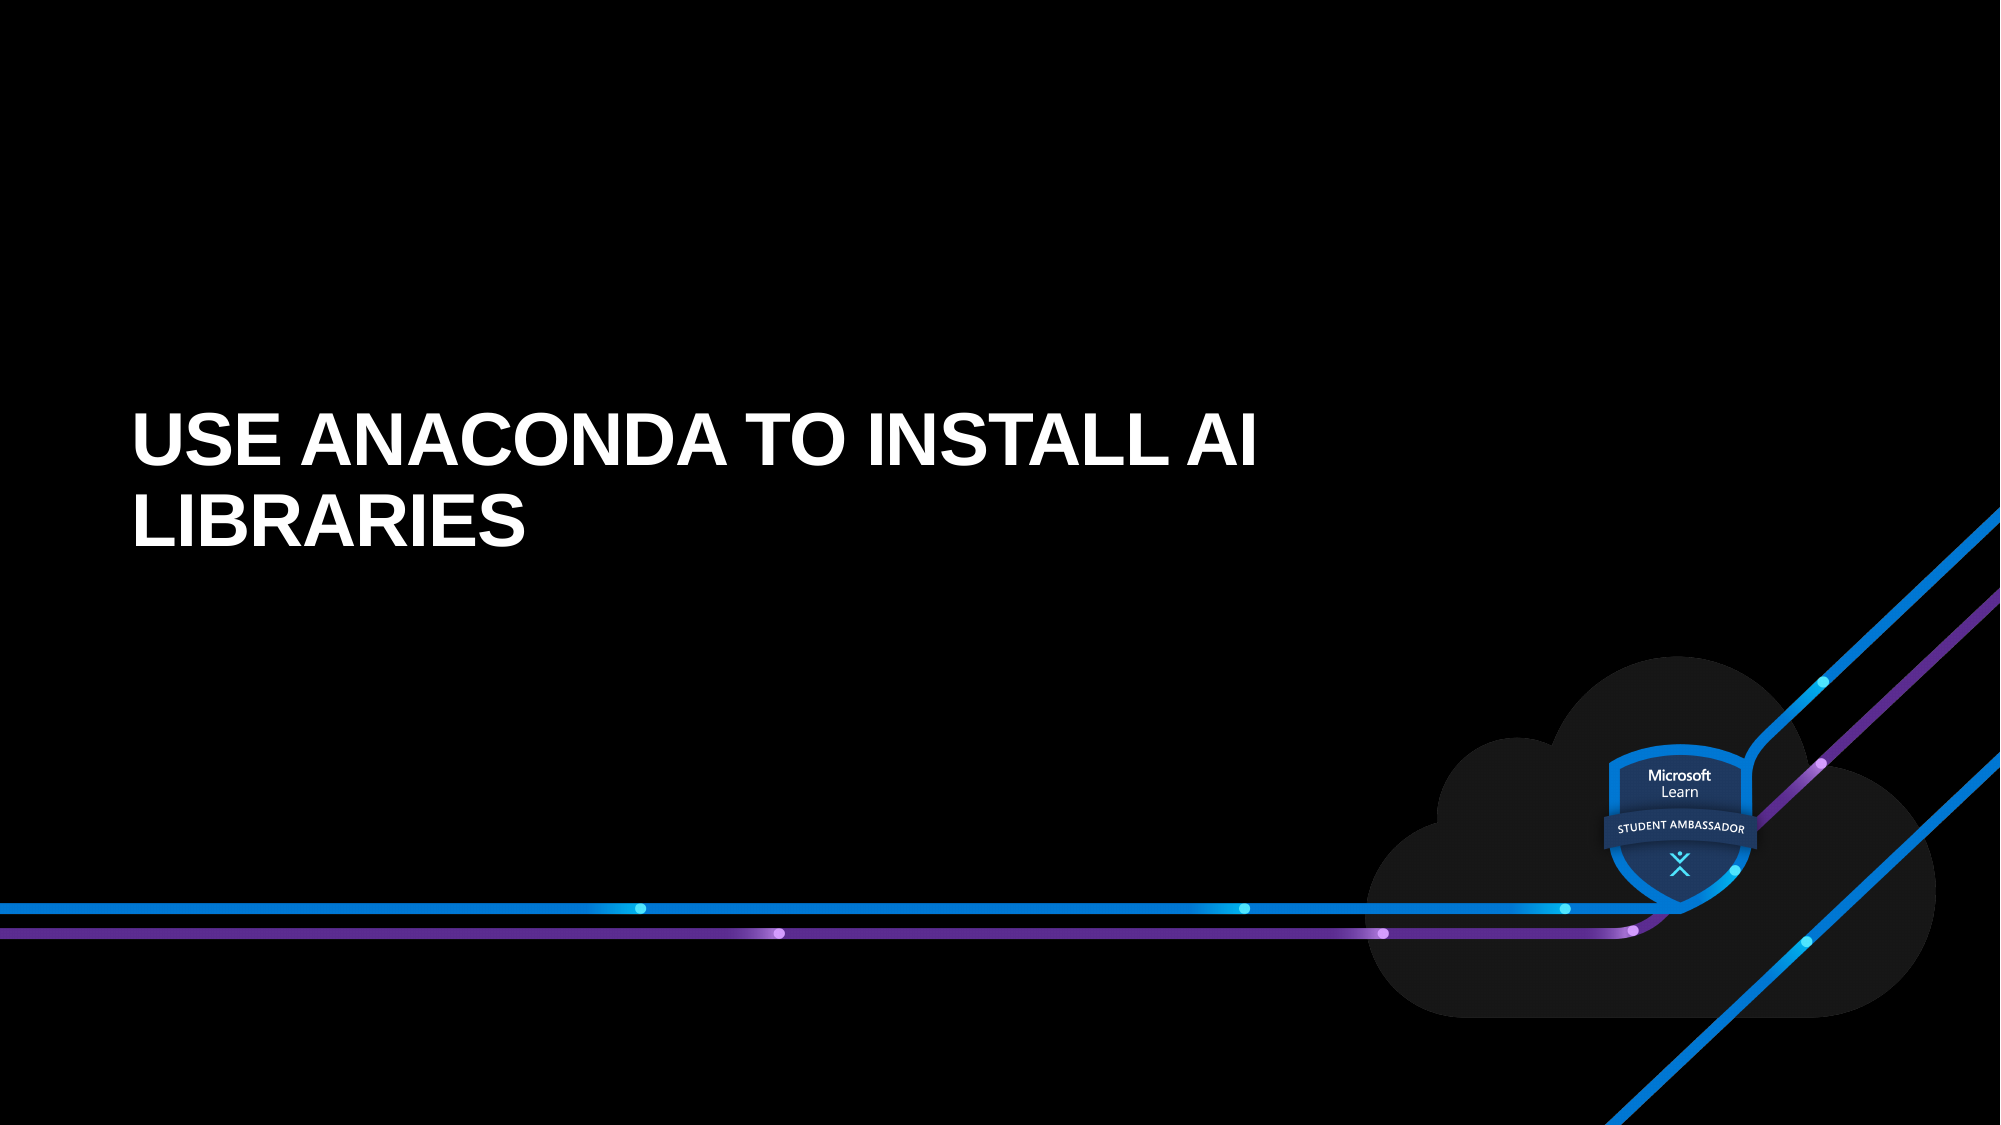

# Use Anaconda to install AI libraries